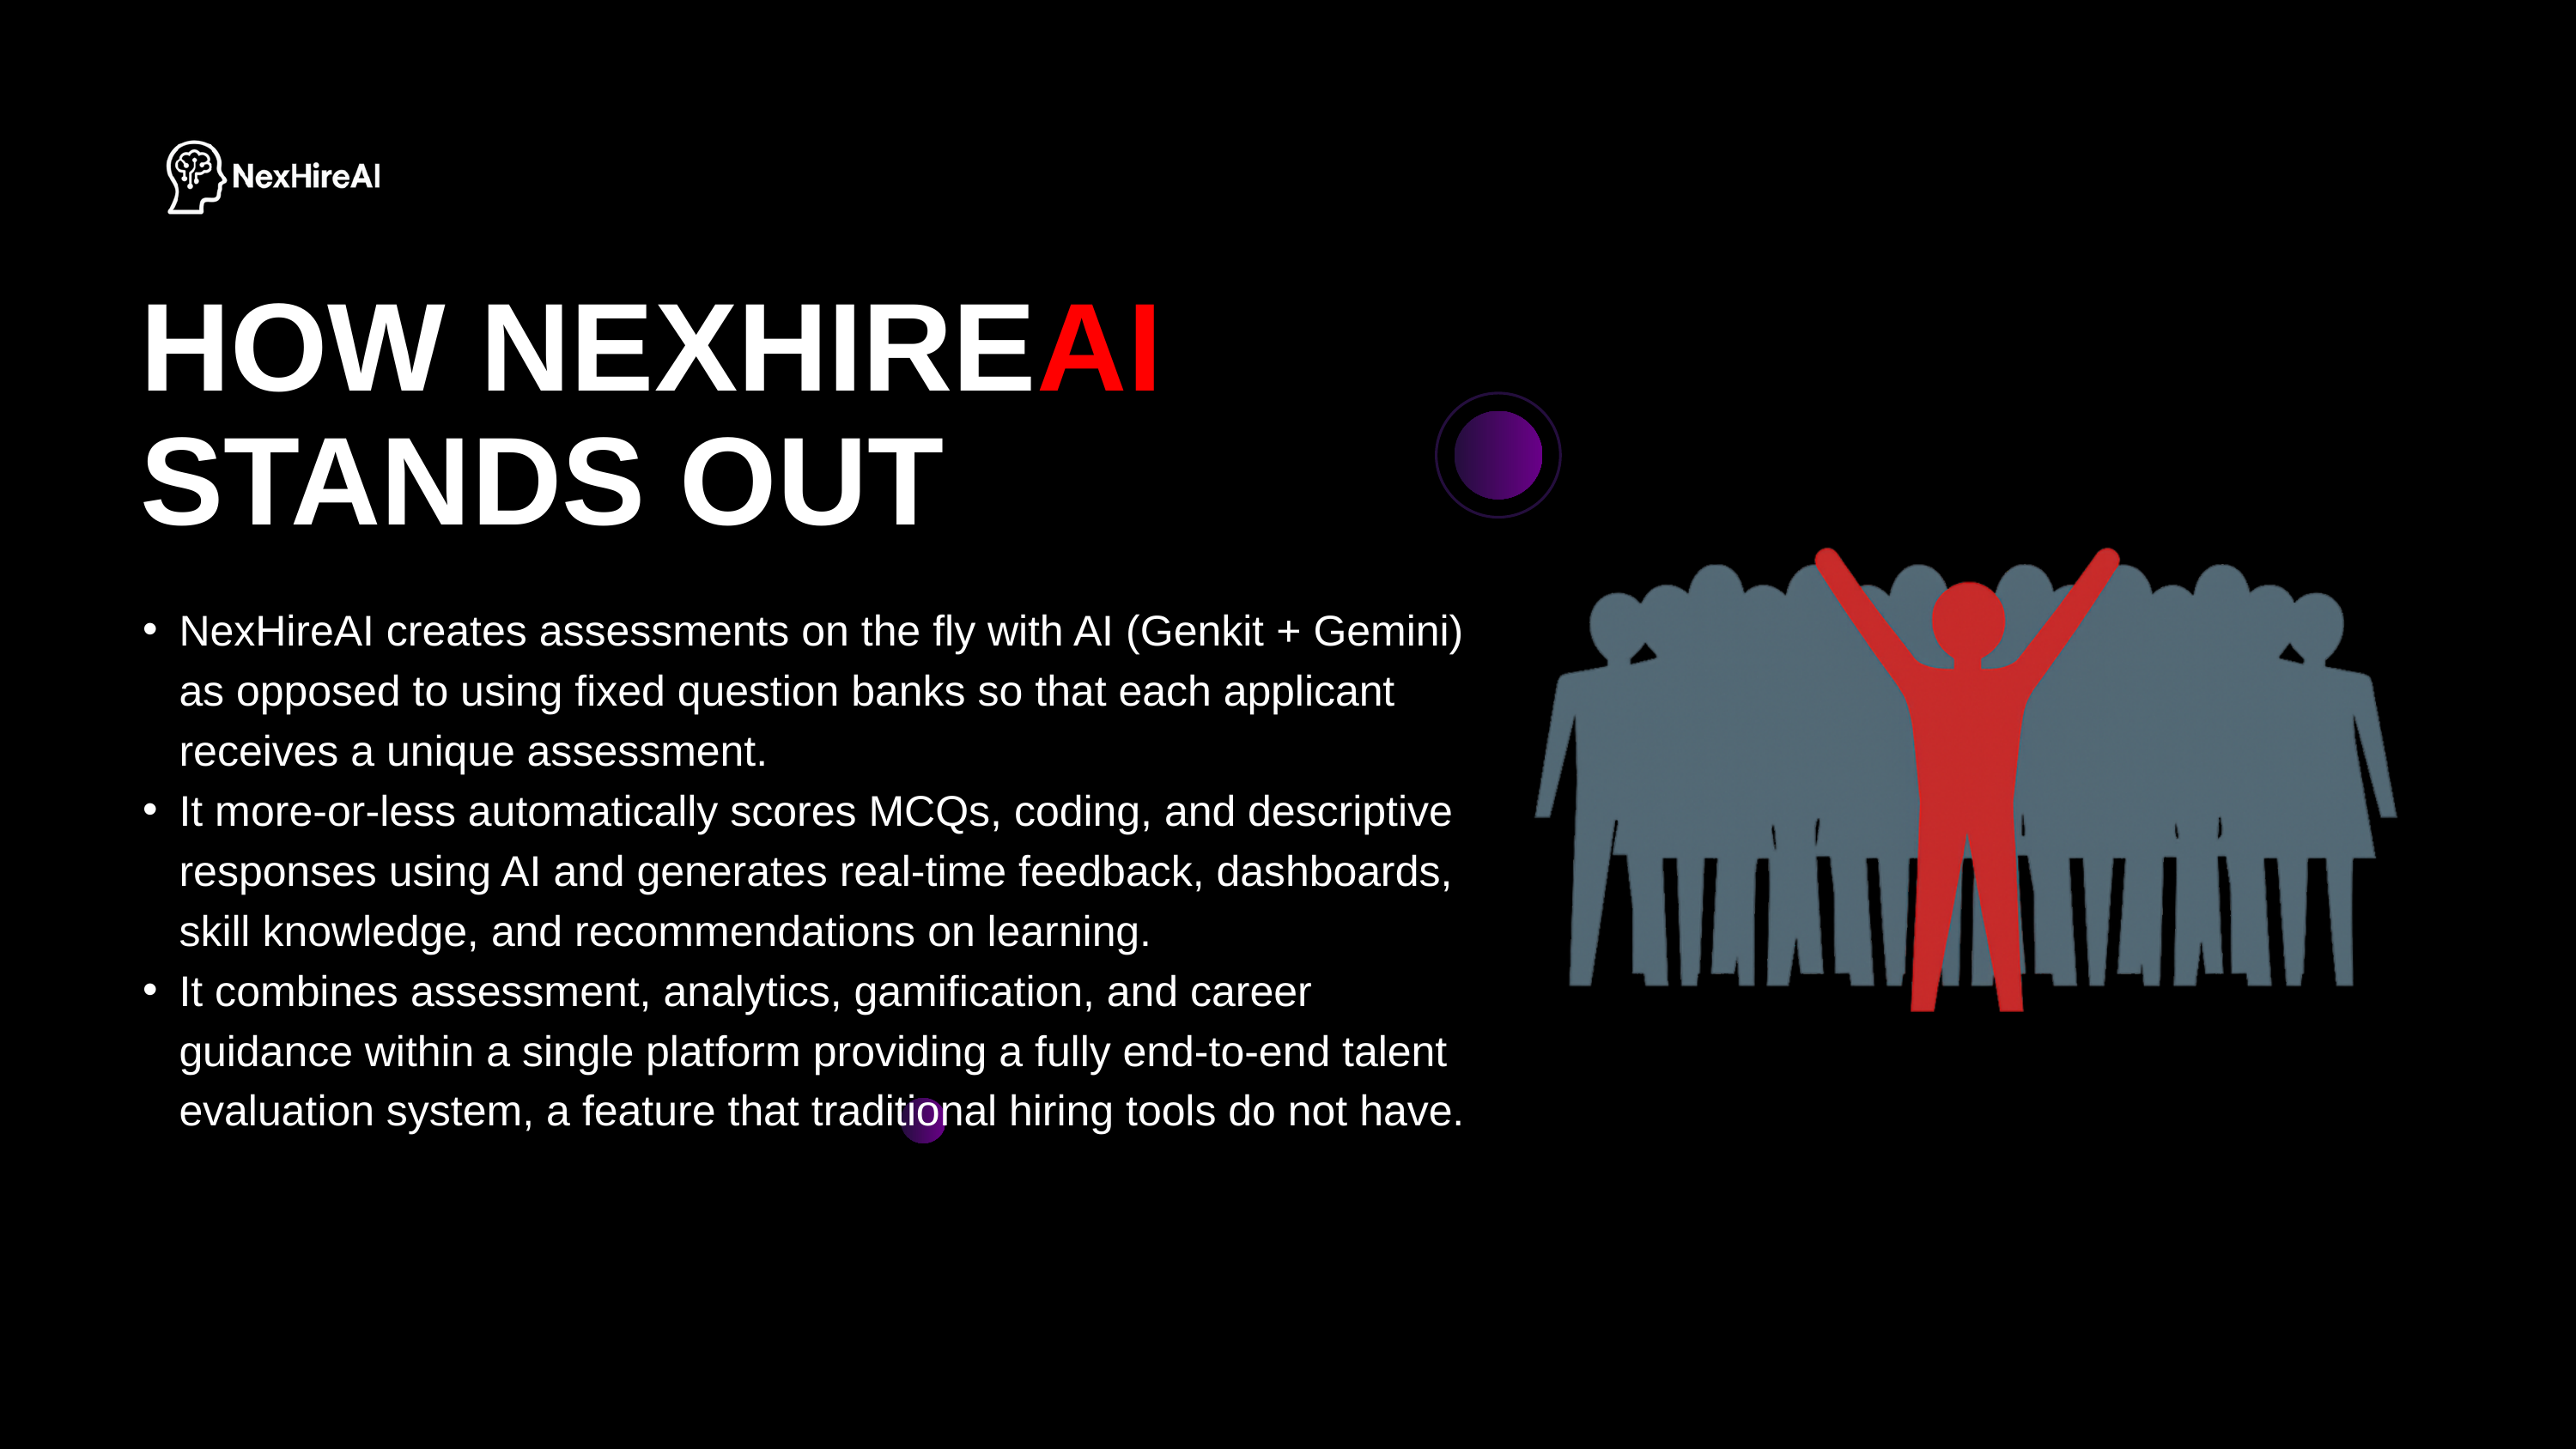

HOW NEXHIREAI STANDS OUT

NexHireAI creates assessments on the fly with AI (Genkit + Gemini) as opposed to using fixed question banks so that each applicant receives a unique assessment.
It more-or-less automatically scores MCQs, coding, and descriptive responses using AI and generates real-time feedback, dashboards, skill knowledge, and recommendations on learning.
It combines assessment, analytics, gamification, and career guidance within a single platform providing a fully end-to-end talent evaluation system, a feature that traditional hiring tools do not have.